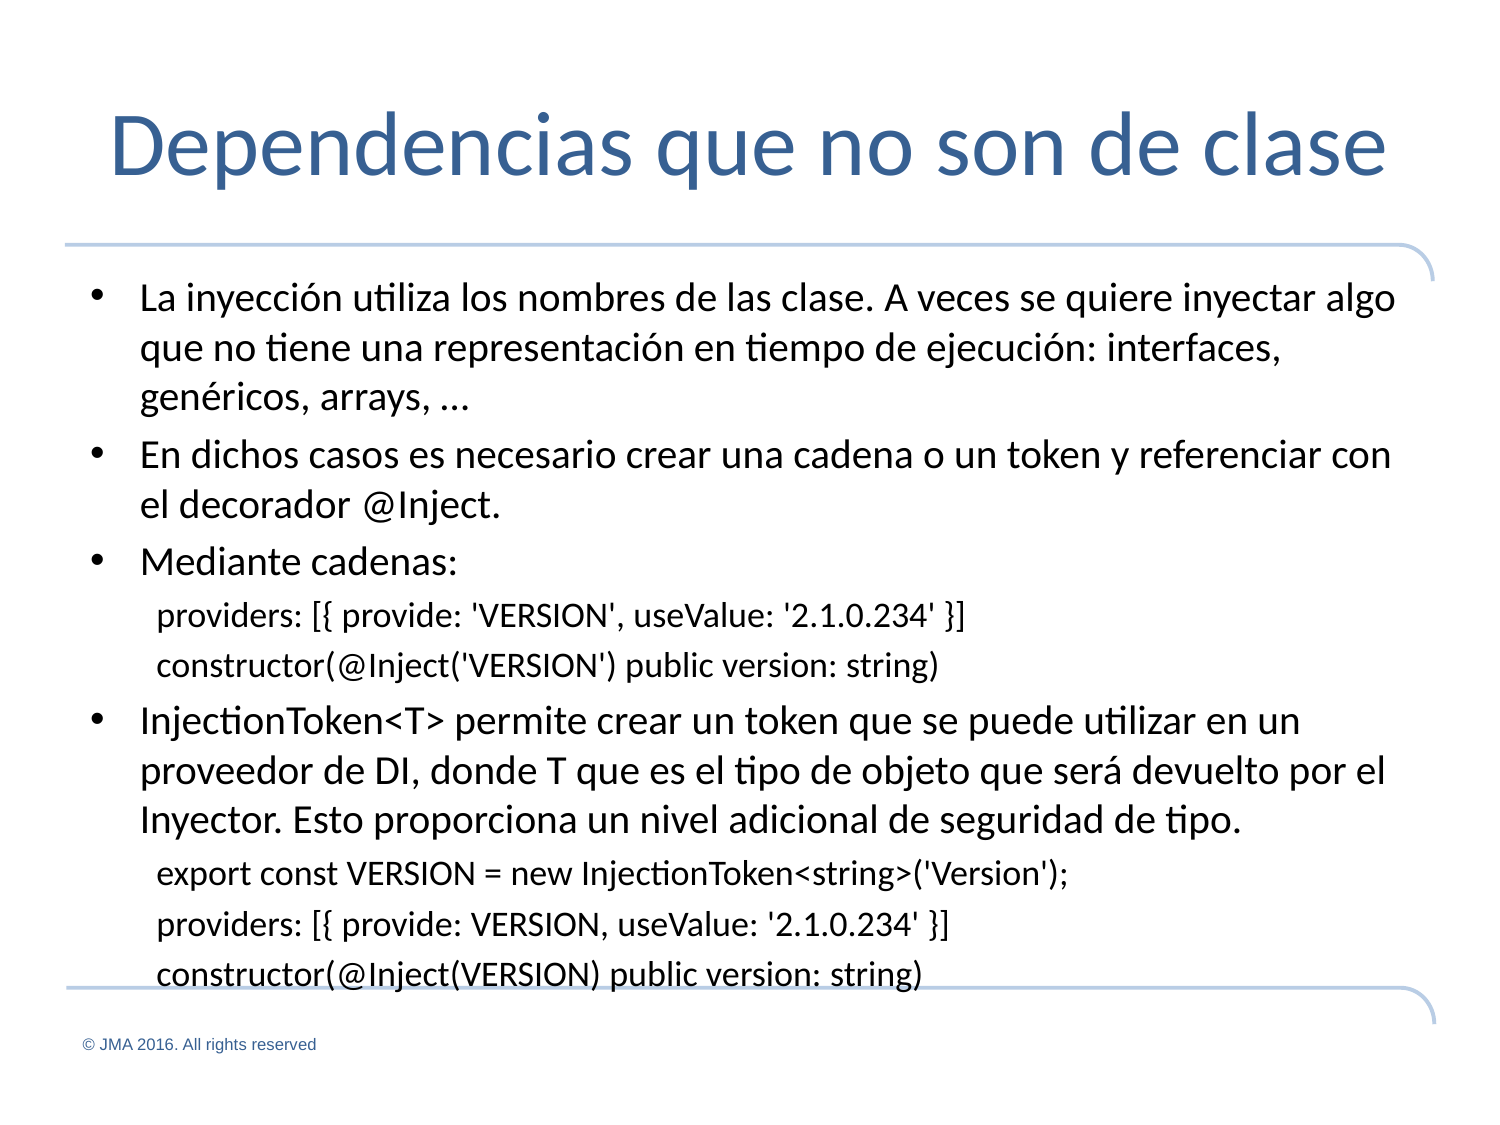

# Dependencias que no son de clase
La inyección utiliza los nombres de las clase. A veces se quiere inyectar algo que no tiene una representación en tiempo de ejecución: interfaces, genéricos, arrays, …
En dichos casos es necesario crear una cadena o un token y referenciar con el decorador @Inject.
Mediante cadenas:
providers: [{ provide: 'VERSION', useValue: '2.1.0.234' }]
constructor(@Inject('VERSION') public version: string)
InjectionToken<T> permite crear un token que se puede utilizar en un proveedor de DI, donde T que es el tipo de objeto que será devuelto por el Inyector. Esto proporciona un nivel adicional de seguridad de tipo.
export const VERSION = new InjectionToken<string>('Version');
providers: [{ provide: VERSION, useValue: '2.1.0.234' }]
constructor(@Inject(VERSION) public version: string)